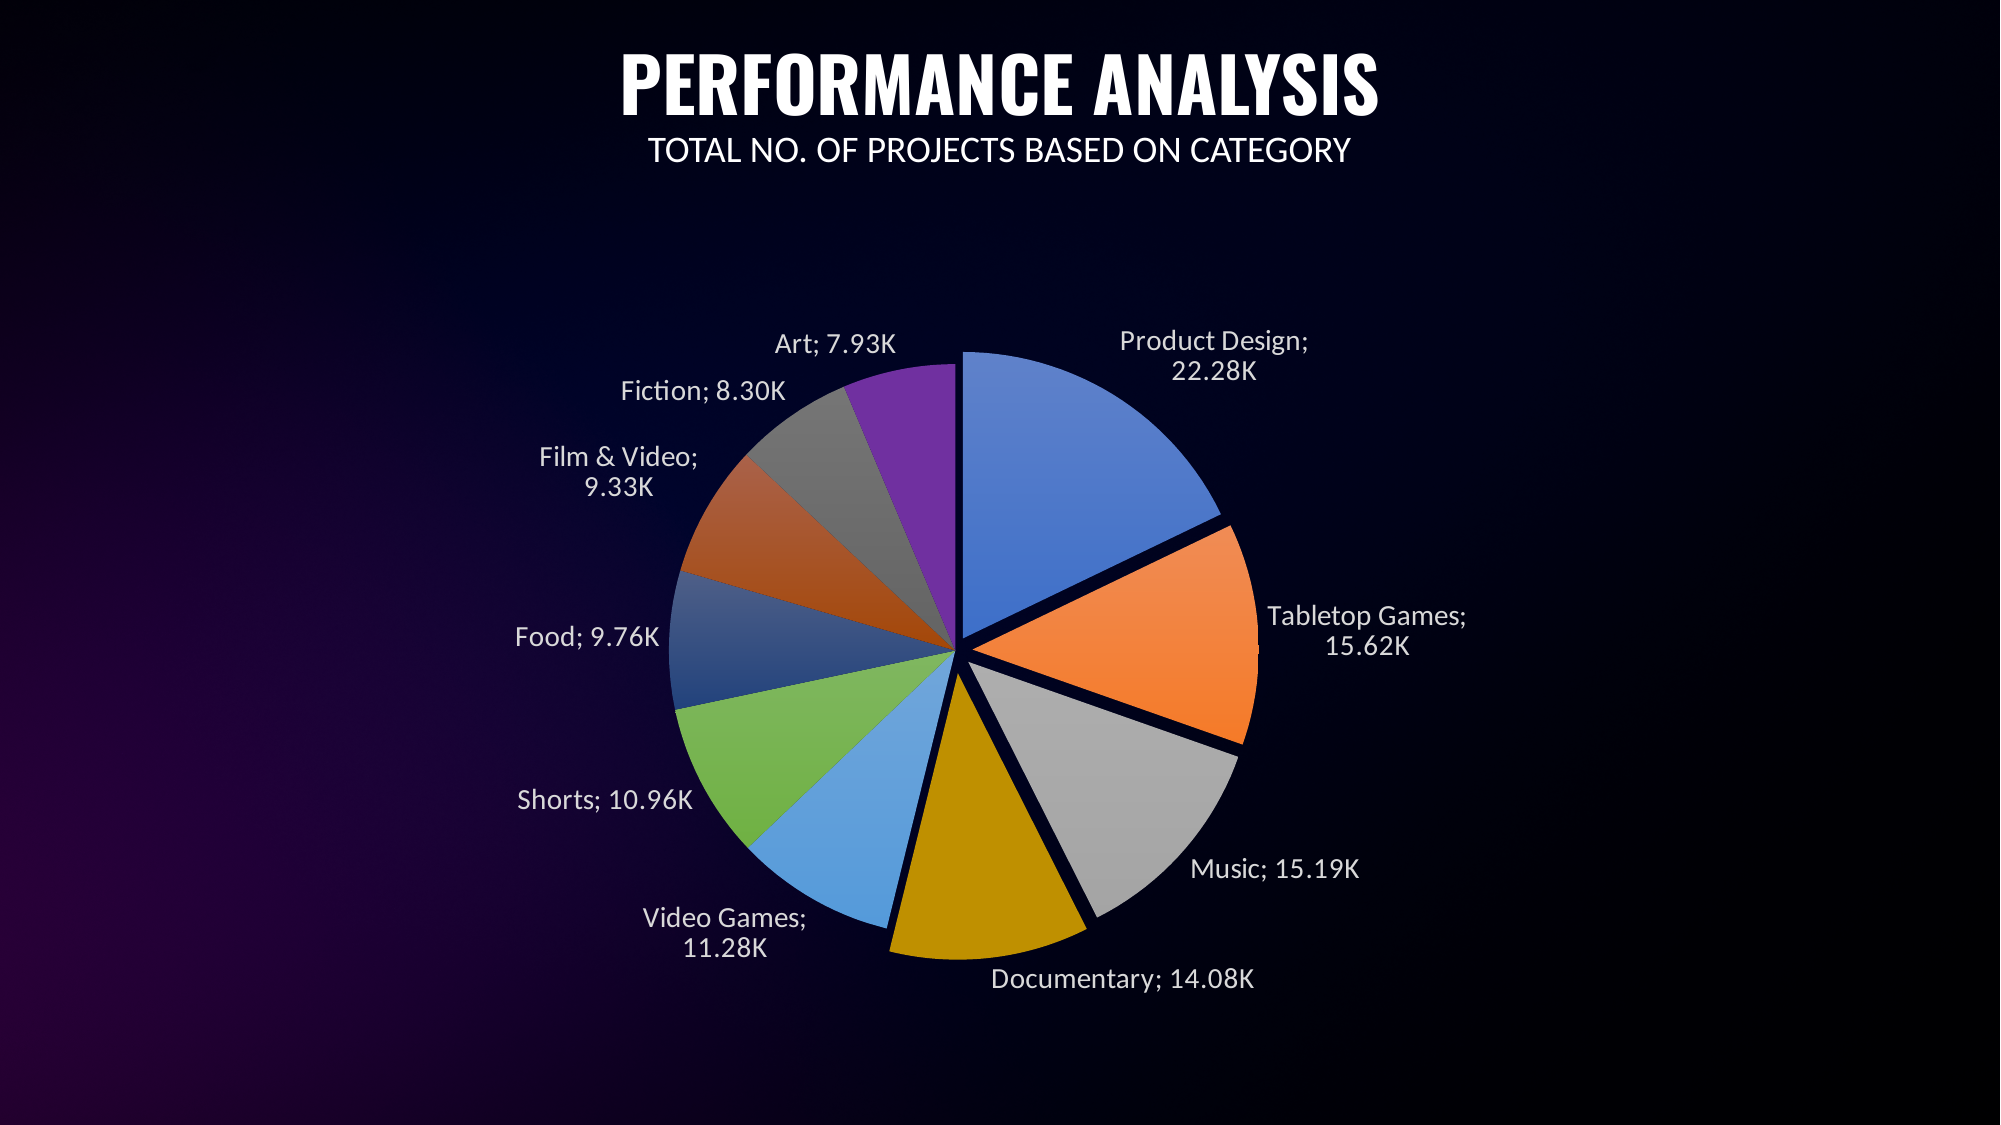

PERFORMANCE ANALYSIS
TOTAL NO. OF PROJECTS BASED ON CATEGORY

### Chart

| Category | Total |
|---|---|
| Product Design | 22277.0 |
| Tabletop Games | 15618.0 |
| Music | 15194.0 |
| Documentary | 14076.0 |
| Video Games | 11284.0 |
| Shorts | 10958.0 |
| Food | 9761.0 |
| Film & Video | 9325.0 |
| Fiction | 8304.0 |
| Art | 7927.0 |